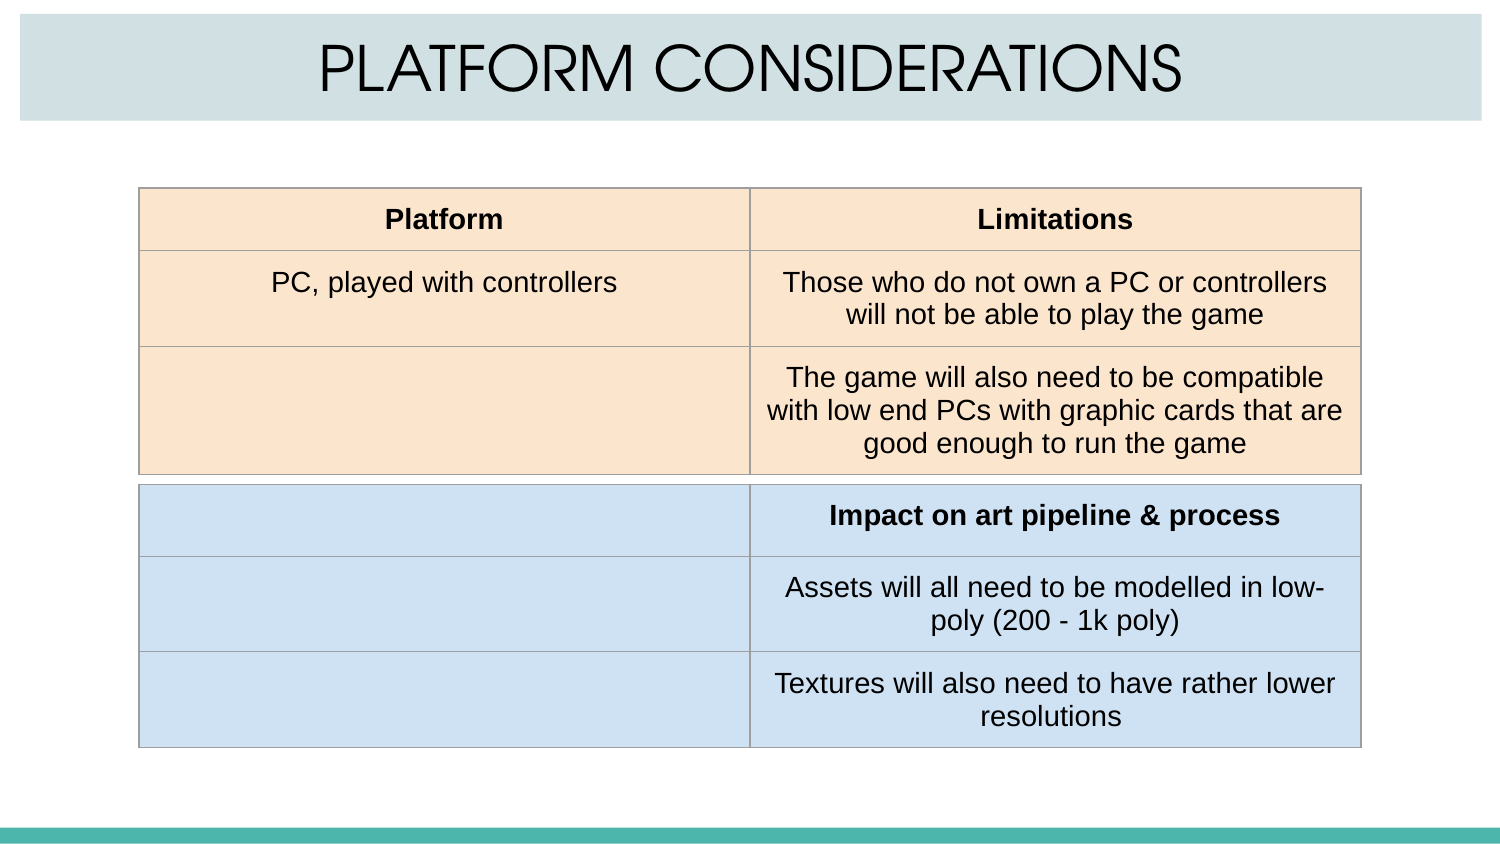

PLATFORM CONSIDERATIONS

| Platform | Limitations |
| --- | --- |
| PC, played with controllers | Those who do not own a PC or controllers will not be able to play the game |
|  | The game will also need to be compatible with low end PCs with graphic cards that are good enough to run the game |
|  | Impact on art pipeline & process |
| --- | --- |
|  | Assets will all need to be modelled in low-poly (200 - 1k poly) |
|  | Textures will also need to have rather lower resolutions |